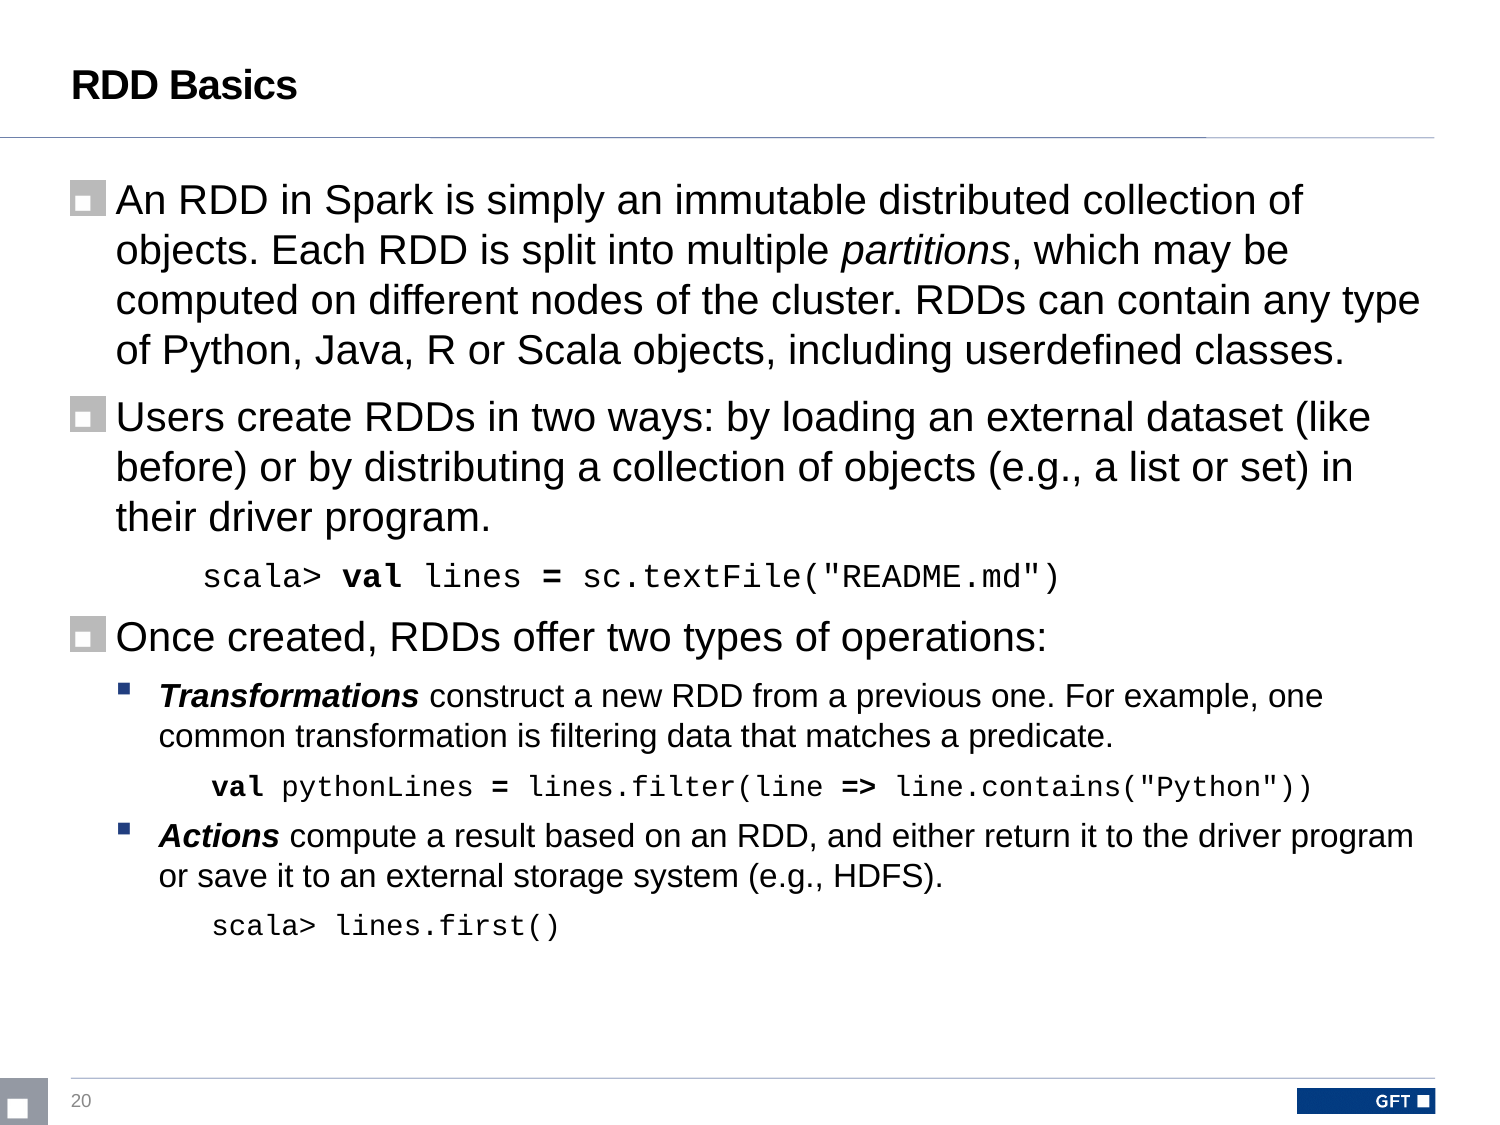

# RDD Basics
An RDD in Spark is simply an immutable distributed collection of objects. Each RDD is split into multiple partitions, which may be computed on different nodes of the cluster. RDDs can contain any type of Python, Java, R or Scala objects, including userdefined classes.
Users create RDDs in two ways: by loading an external dataset (like before) or by distributing a collection of objects (e.g., a list or set) in their driver program.
scala> val lines = sc.textFile("README.md")
Once created, RDDs offer two types of operations:
Transformations construct a new RDD from a previous one. For example, one common transformation is filtering data that matches a predicate.
val pythonLines = lines.filter(line => line.contains("Python"))
Actions compute a result based on an RDD, and either return it to the driver program or save it to an external storage system (e.g., HDFS).
scala> lines.first()

20